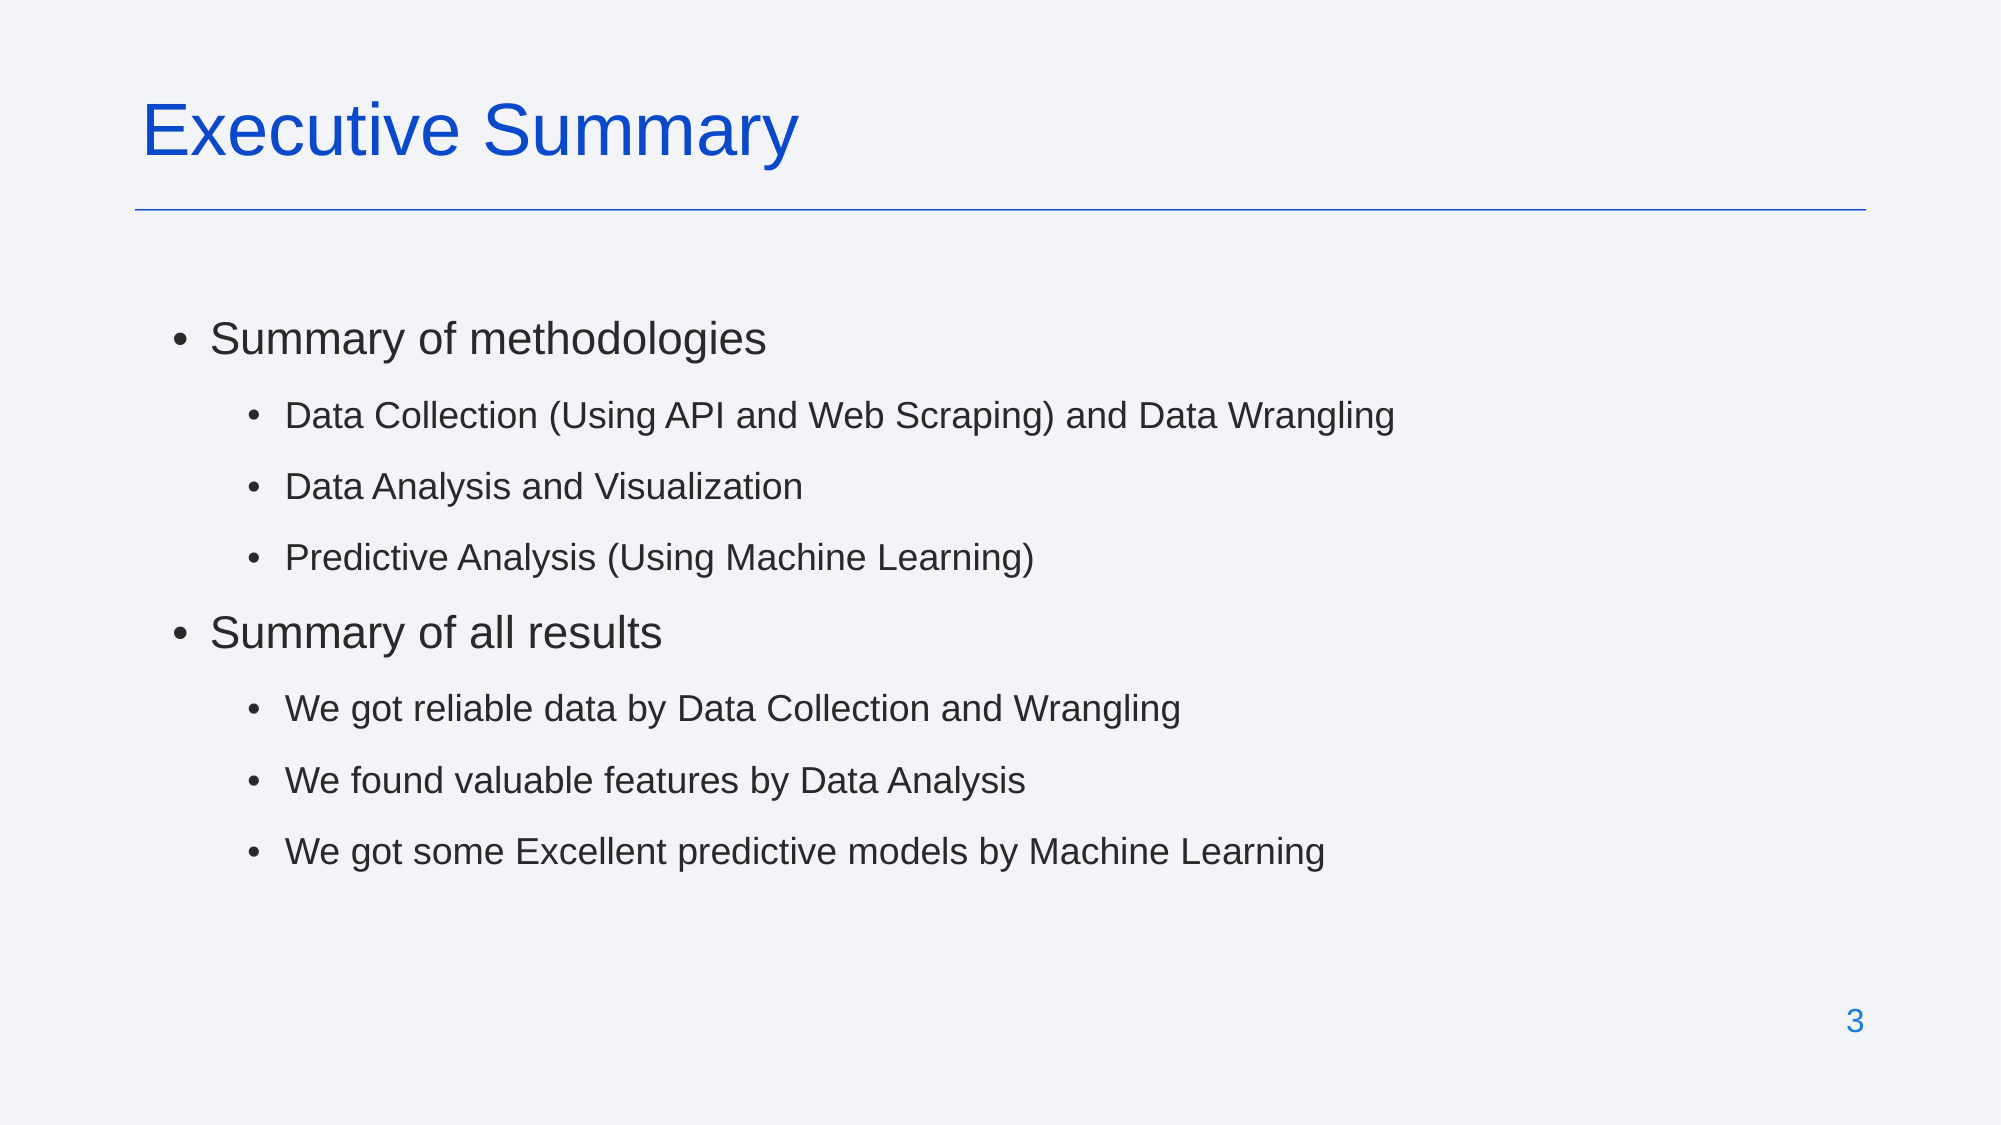

Executive Summary
Summary of methodologies
Data Collection (Using API and Web Scraping) and Data Wrangling
Data Analysis and Visualization
Predictive Analysis (Using Machine Learning)
Summary of all results
We got reliable data by Data Collection and Wrangling
We found valuable features by Data Analysis
We got some Excellent predictive models by Machine Learning
3